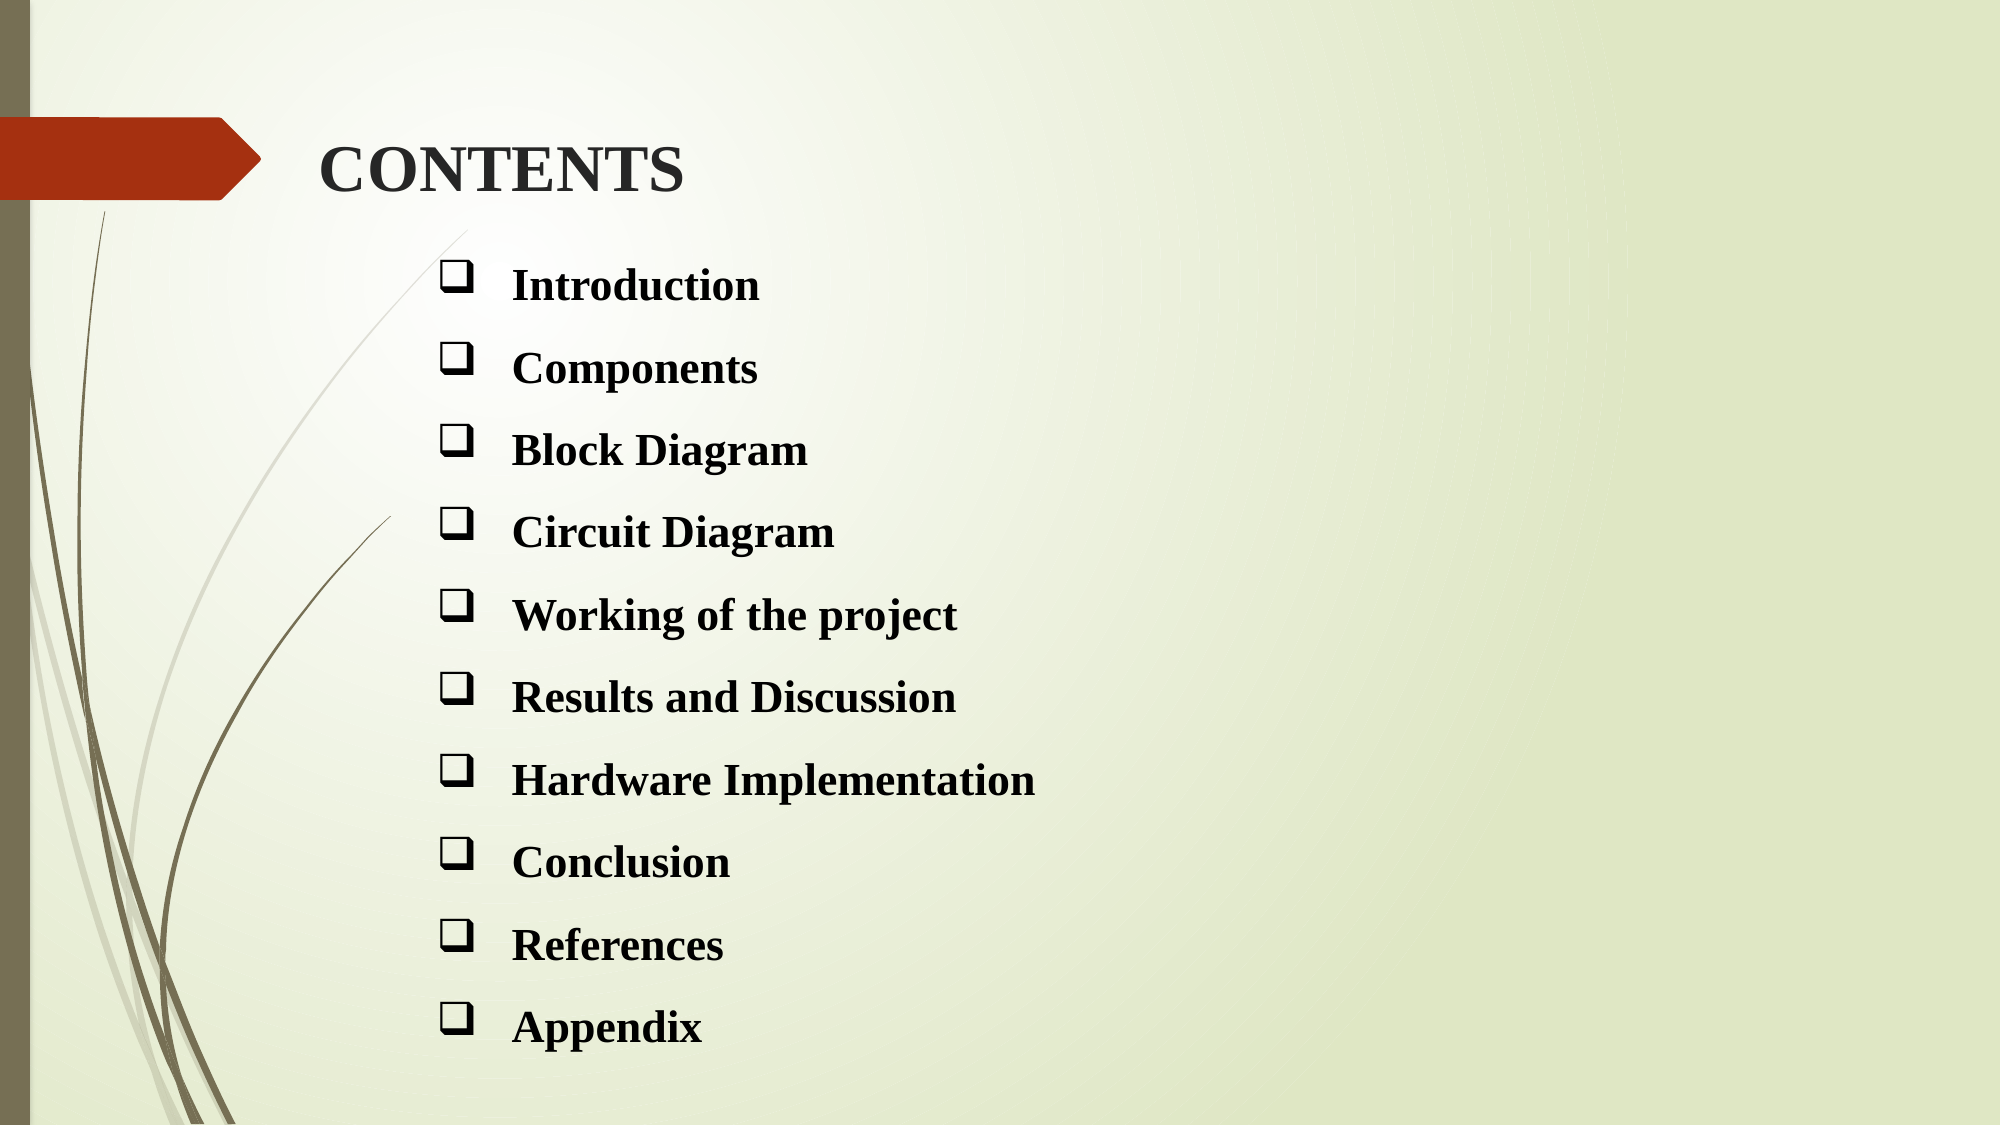

# CONTENTS
Introduction
Components
Block Diagram
Circuit Diagram
Working of the project
Results and Discussion
Hardware Implementation
Conclusion
References
Appendix